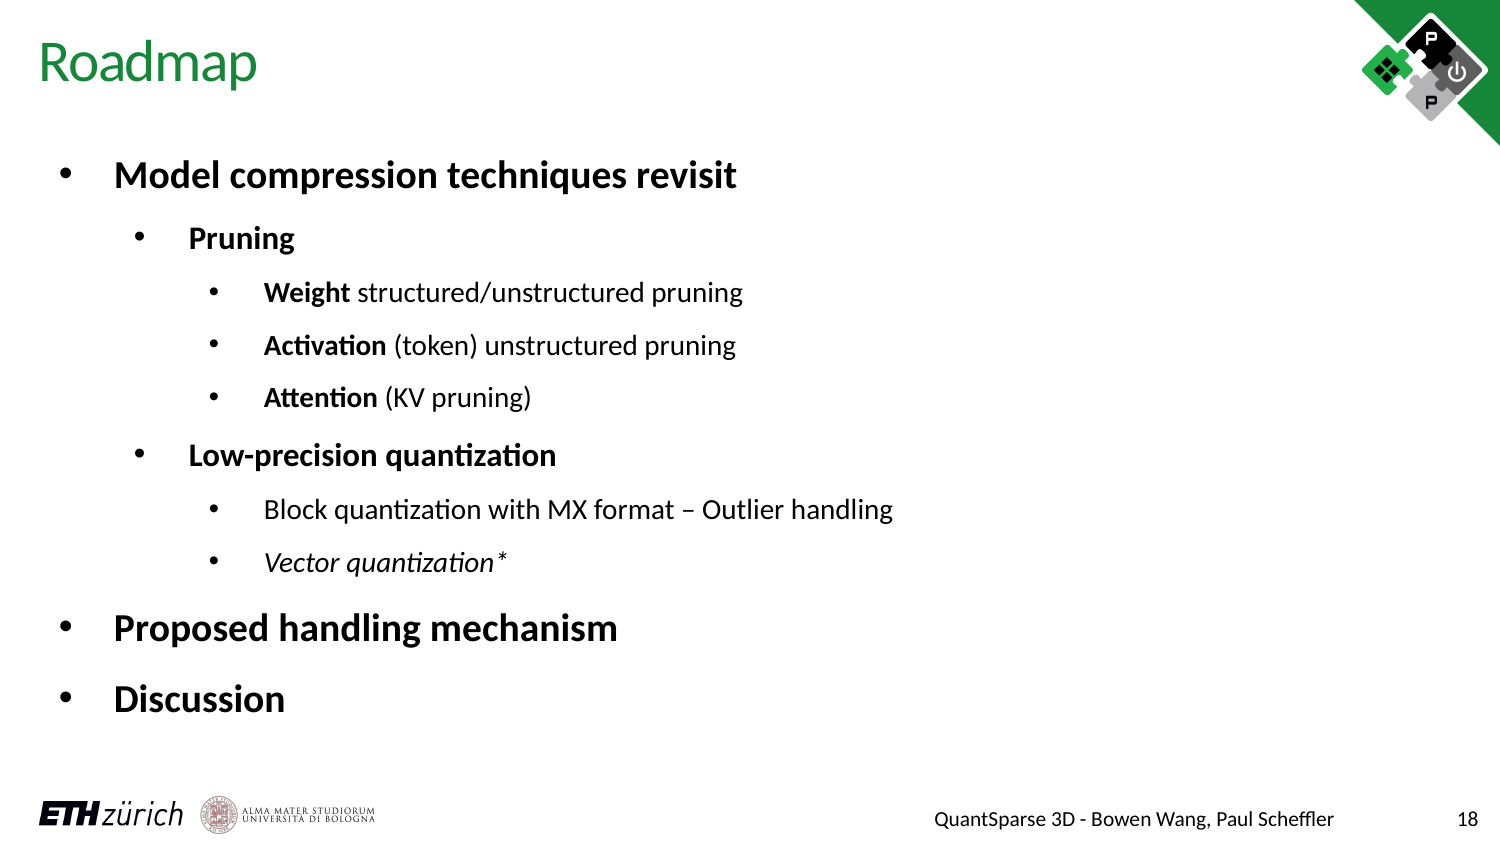

# Roadmap
Model compression techniques revisit
Pruning
Weight structured/unstructured pruning
Activation (token) unstructured pruning
Attention (KV pruning)
Low-precision quantization
Block quantization with MX format – Outlier handling
Vector quantization*
Proposed handling mechanism
Discussion
18
QuantSparse 3D - Bowen Wang, Paul Scheffler